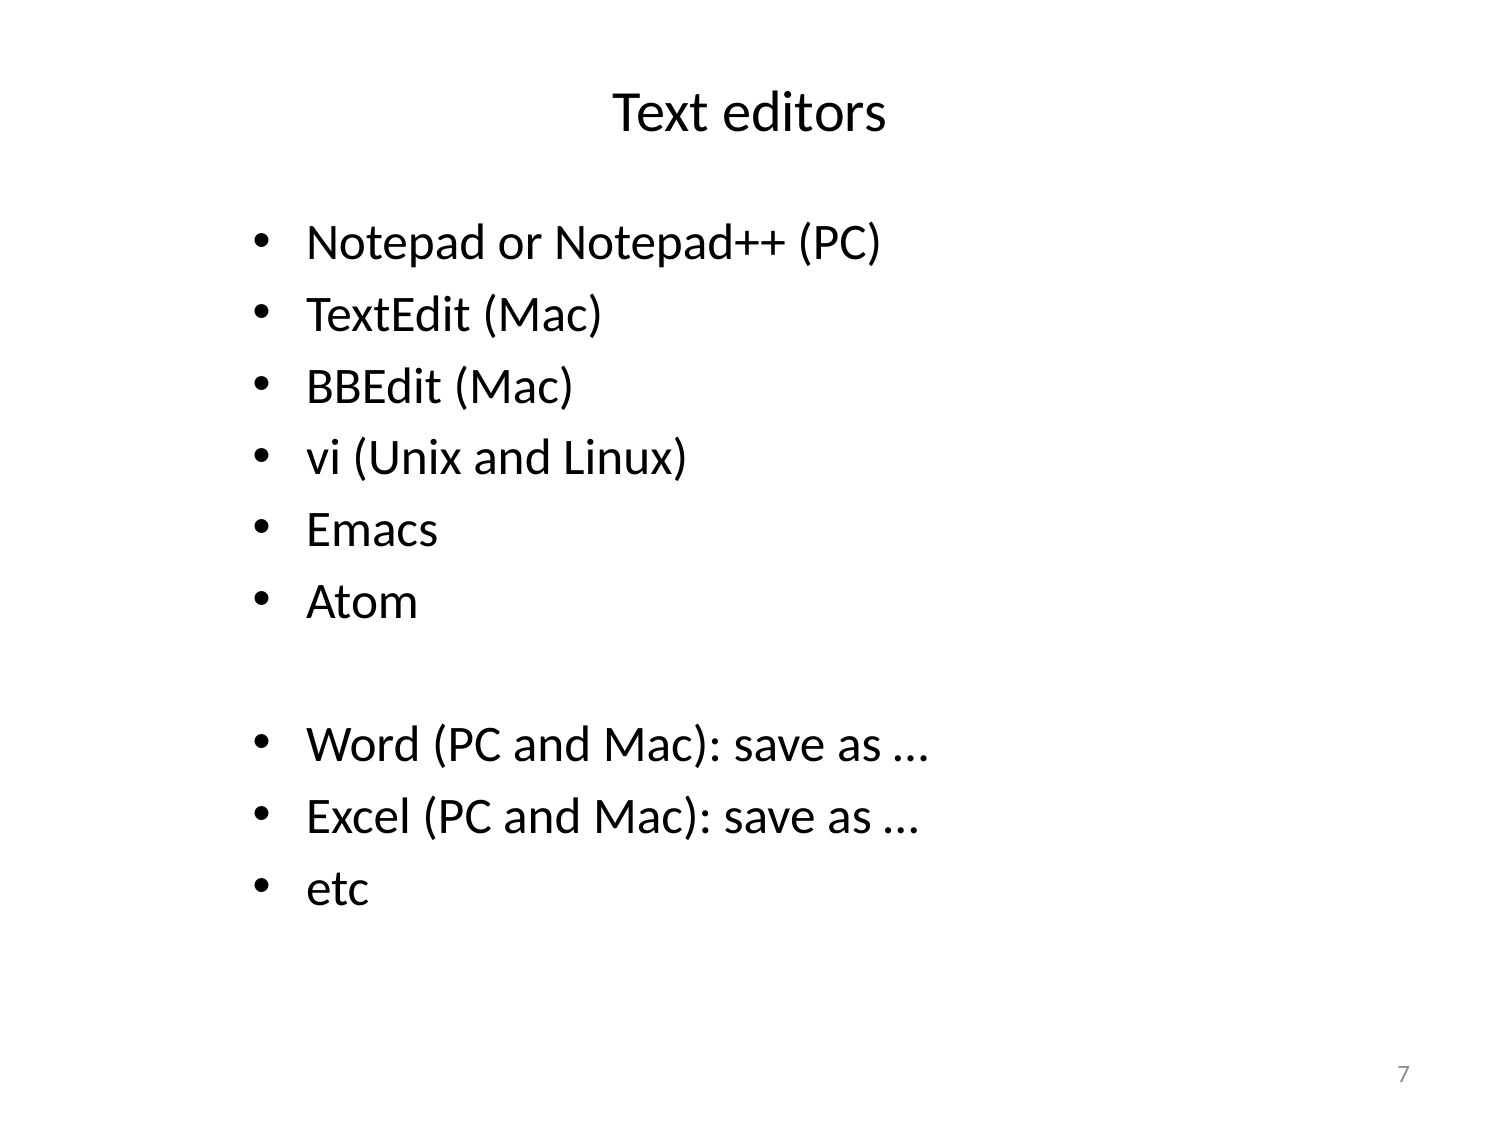

# Text editors
Notepad or Notepad++ (PC)
TextEdit (Mac)
BBEdit (Mac)
vi (Unix and Linux)
Emacs
Atom

Word (PC and Mac): save as …
Excel (PC and Mac): save as …
etc

7